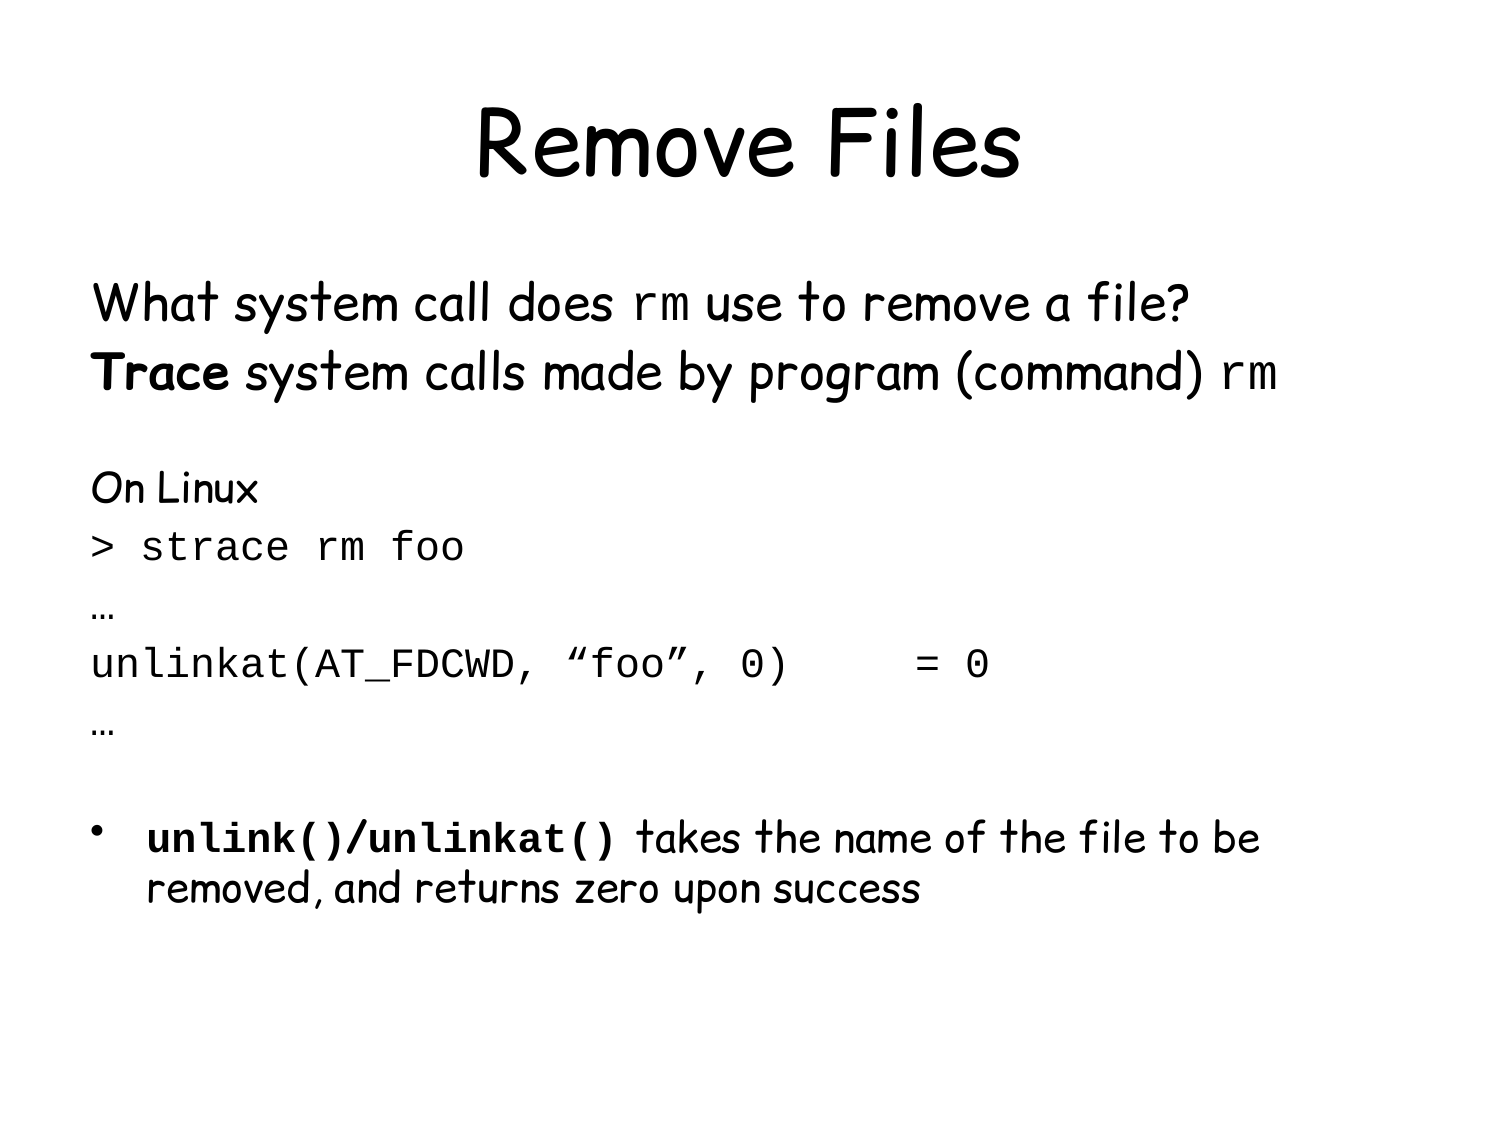

# Remove Files
What system call does rm use to remove a file?
Trace system calls made by program (command) rm

On Linux
> strace rm foo
…
unlinkat(AT_FDCWD, “foo”, 0)     = 0
…

unlink()/unlinkat() takes the name of the file to be removed, and returns zero upon success